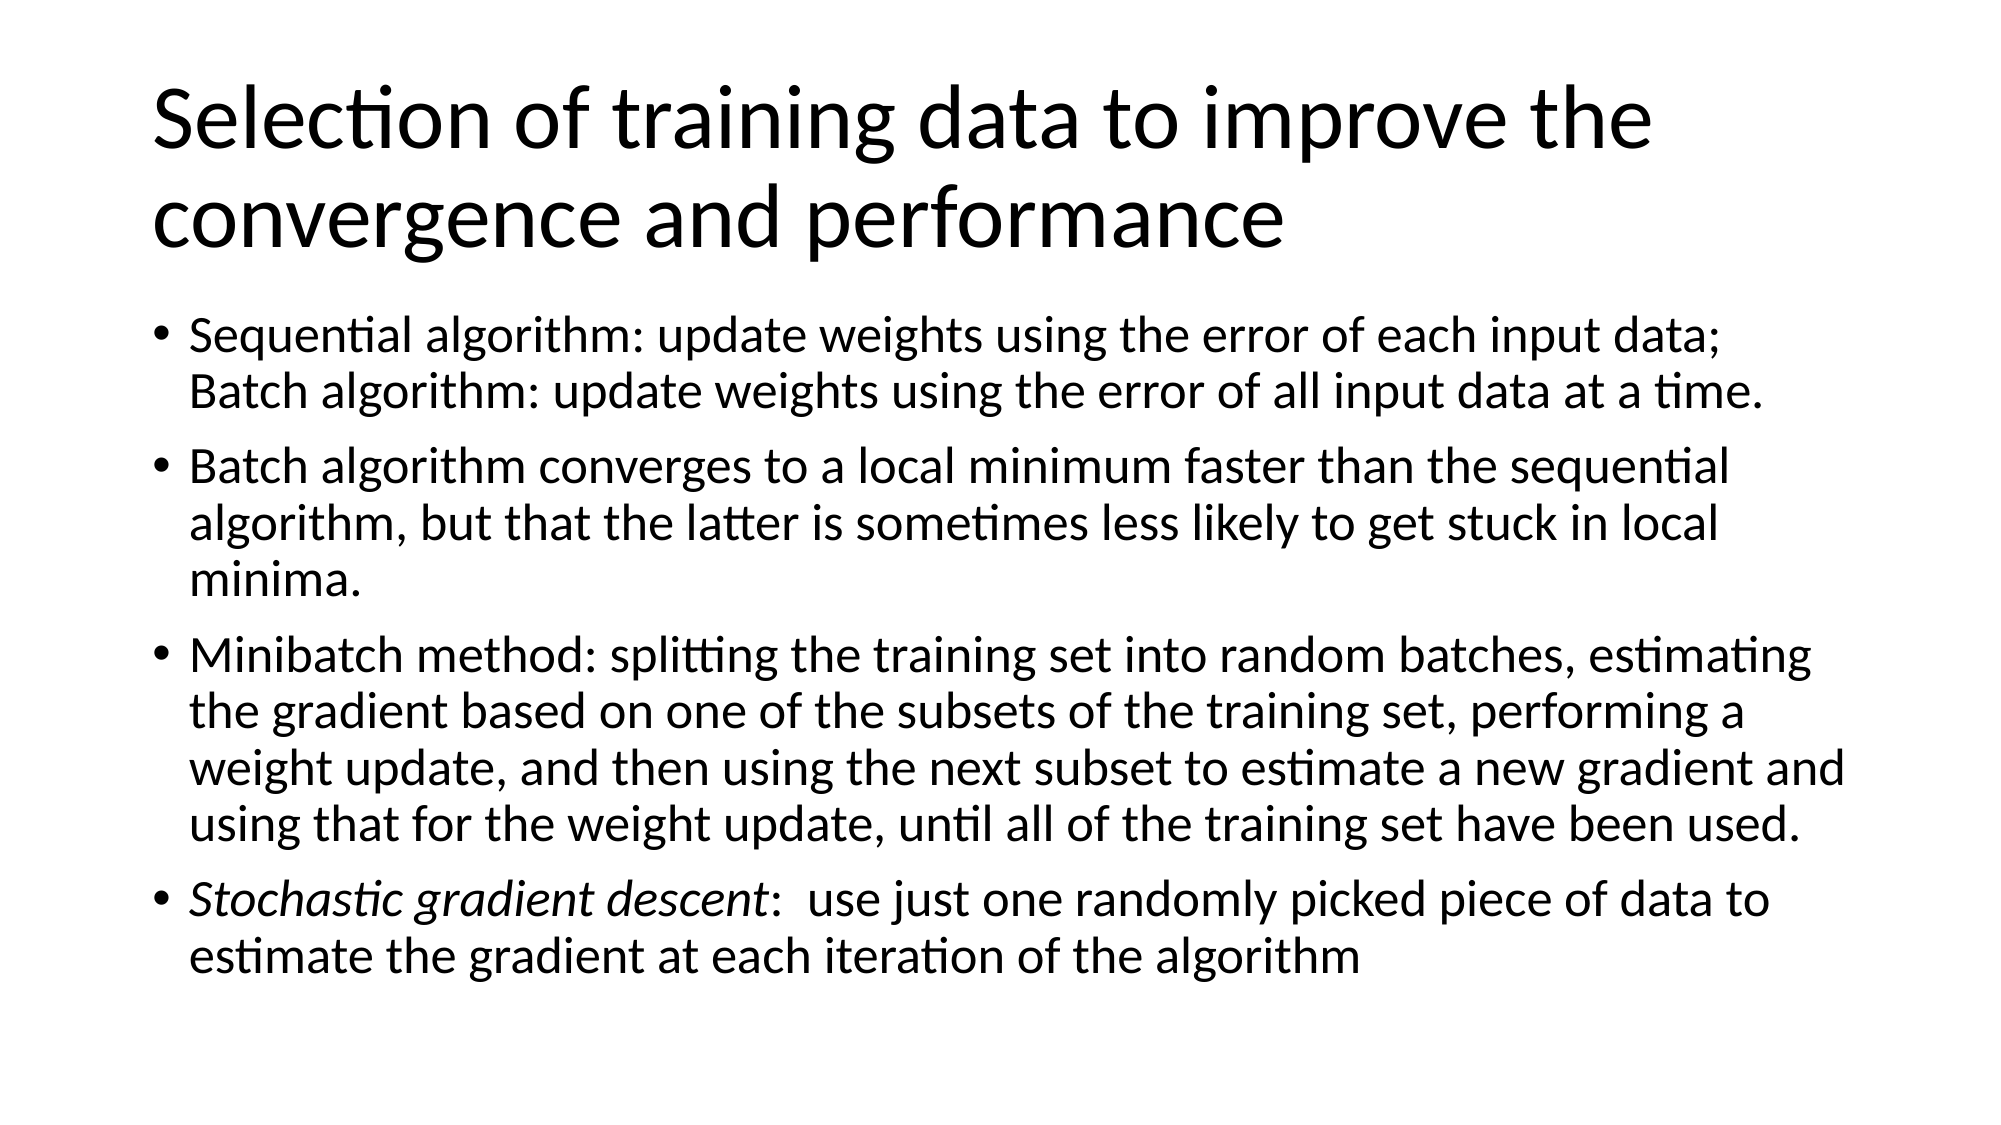

# Selection of training data to improve the convergence and performance
Sequential algorithm: update weights using the error of each input data; Batch algorithm: update weights using the error of all input data at a time.
Batch algorithm converges to a local minimum faster than the sequential algorithm, but that the latter is sometimes less likely to get stuck in local minima.
Minibatch method: splitting the training set into random batches, estimating the gradient based on one of the subsets of the training set, performing a weight update, and then using the next subset to estimate a new gradient and using that for the weight update, until all of the training set have been used.
Stochastic gradient descent:  use just one randomly picked piece of data to estimate the gradient at each iteration of the algorithm